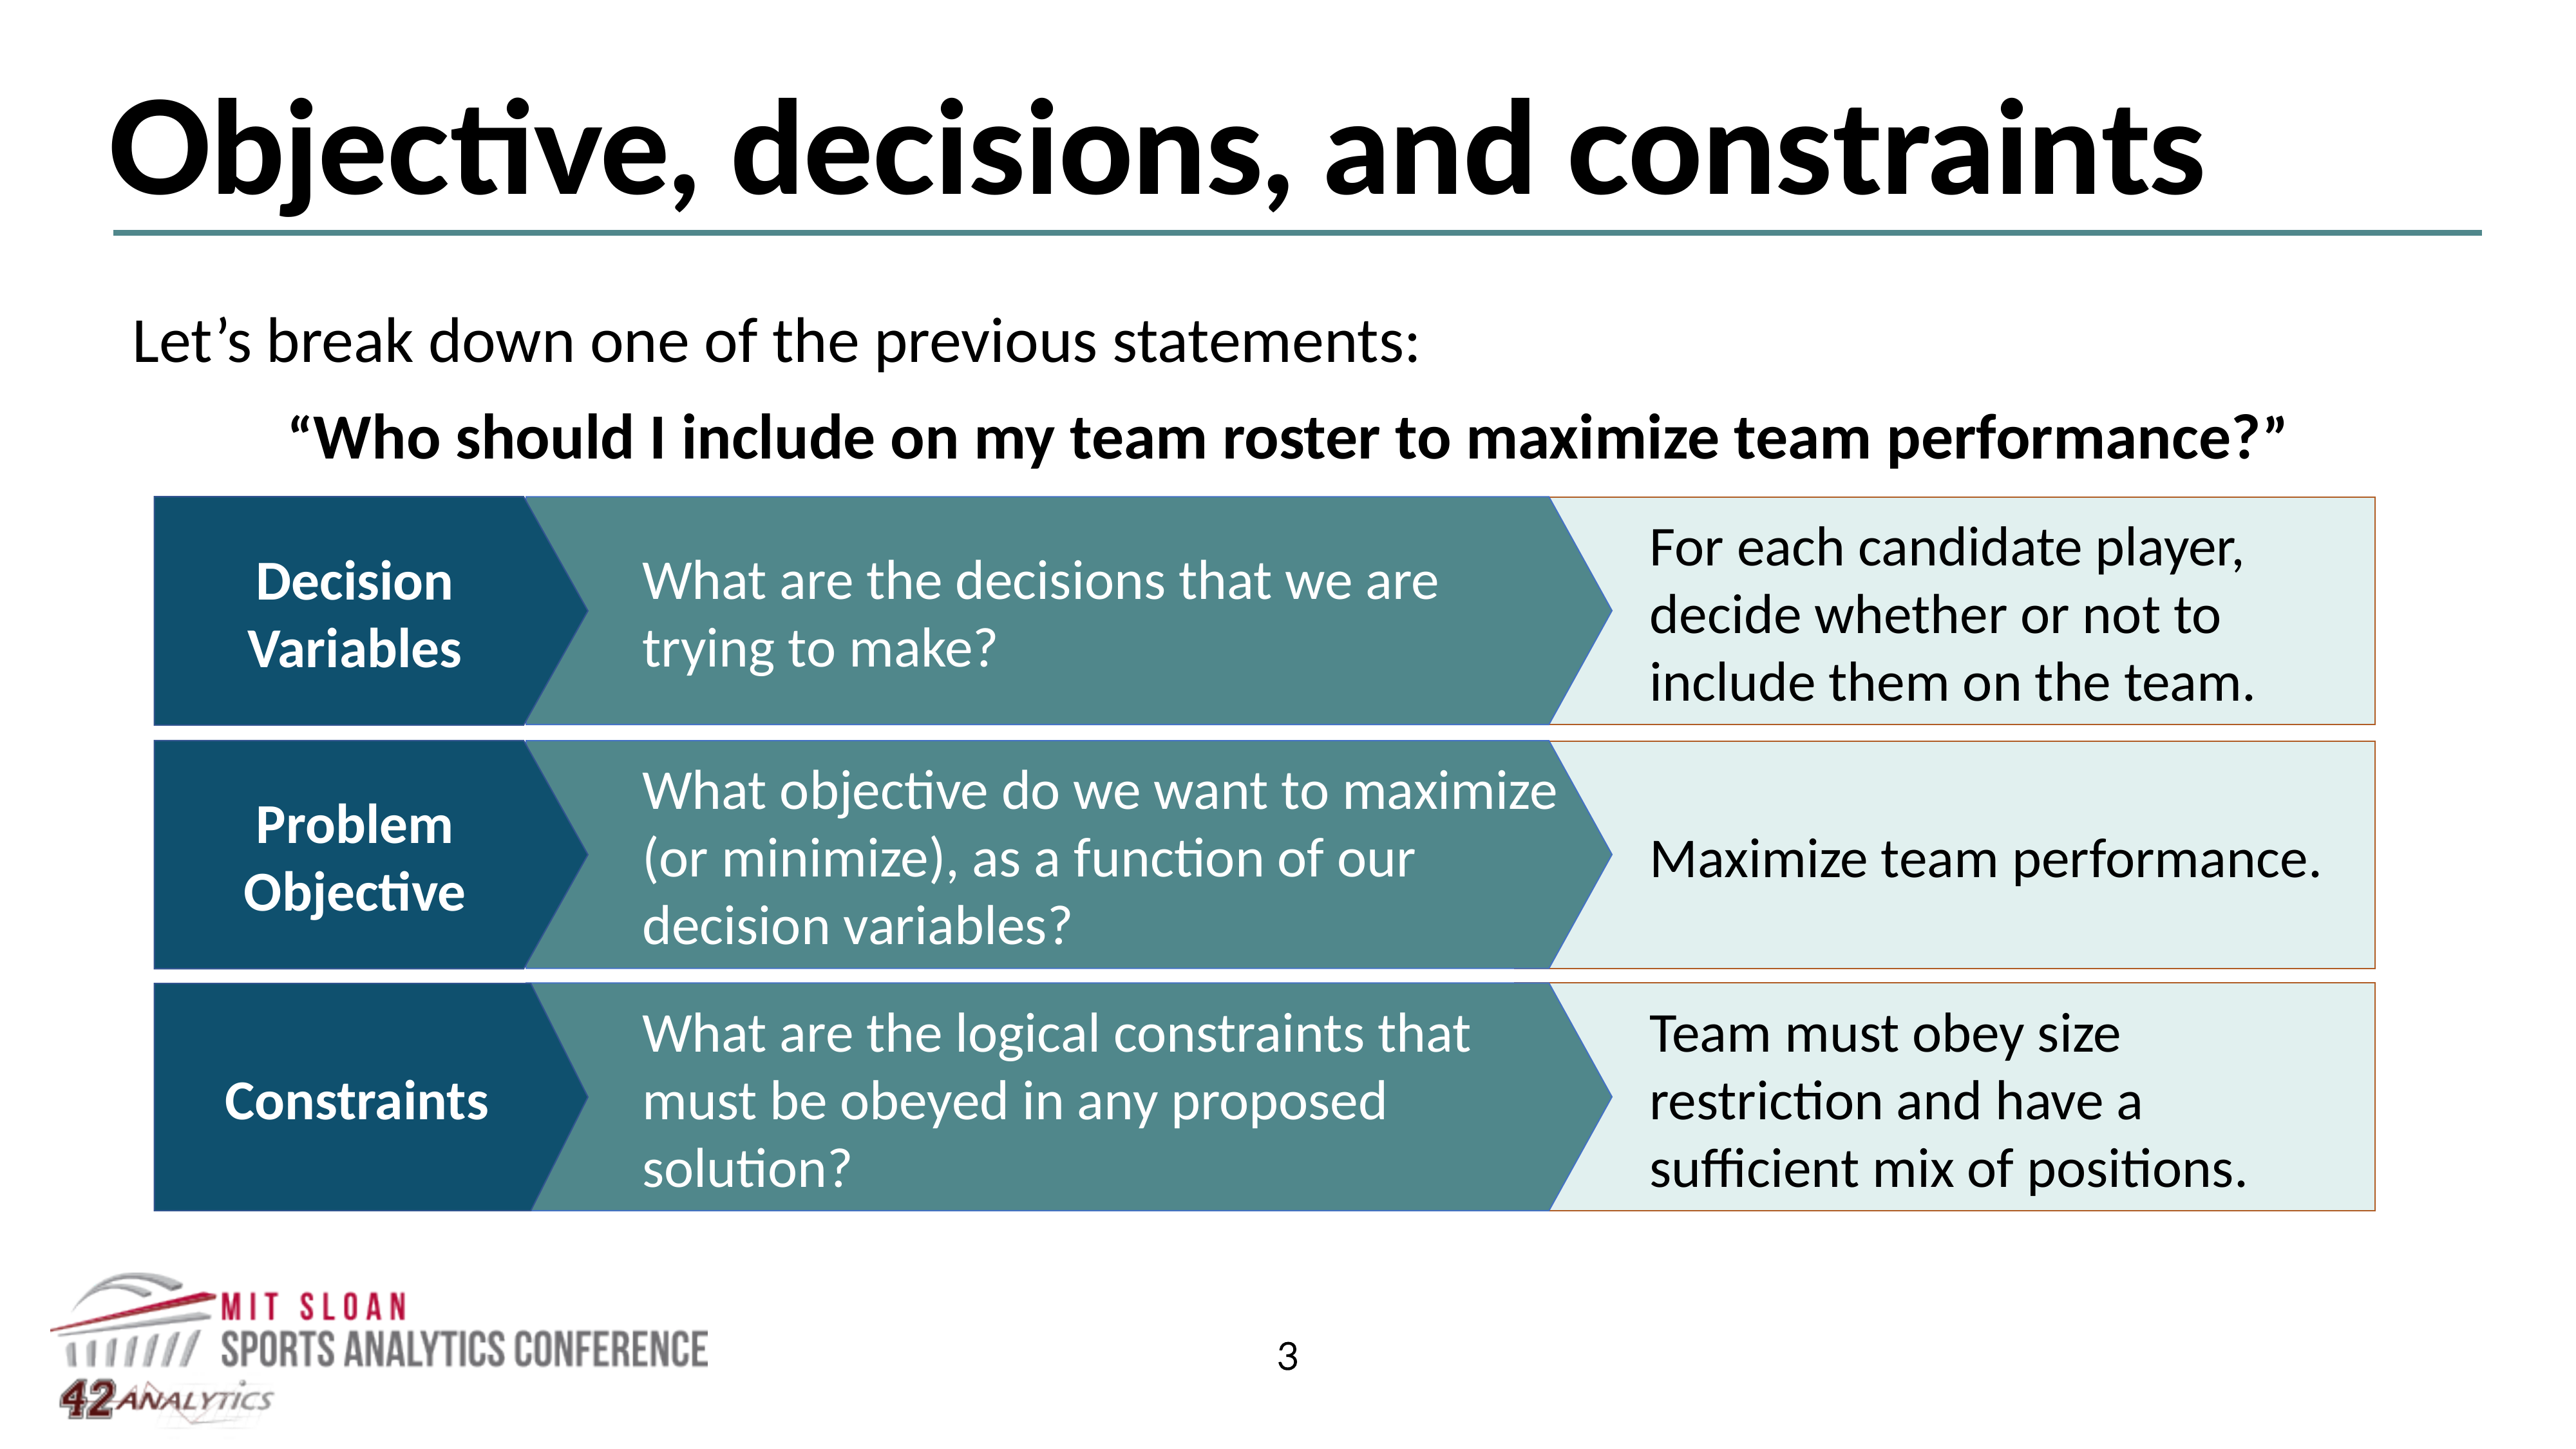

Objective, decisions, and constraints
Let’s break down one of the previous statements:
“Who should I include on my team roster to maximize team performance?”

Decision Variables
What are the decisions that we are trying to make?
For each candidate player, decide whether or not to include them on the team.
Problem Objective
What objective do we want to maximize (or minimize), as a function of our decision variables?
Maximize team performance.
Team must obey size restriction and have a sufficient mix of positions.
What are the logical constraints that must be obeyed in any proposed solution?
Constraints